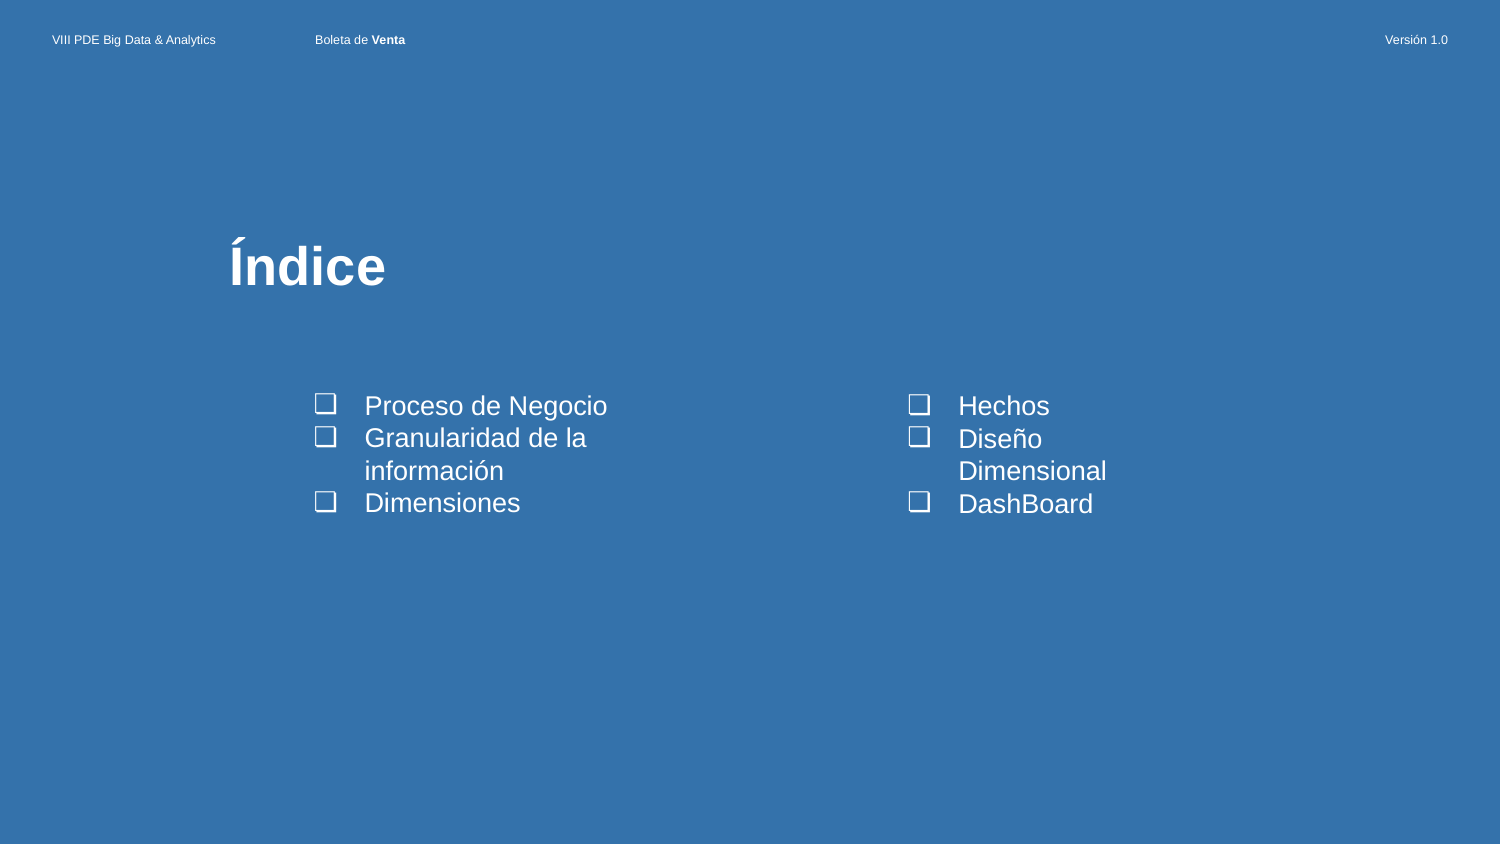

Índice
Proceso de Negocio
Granularidad de la información
Dimensiones
Hechos
Diseño Dimensional
DashBoard